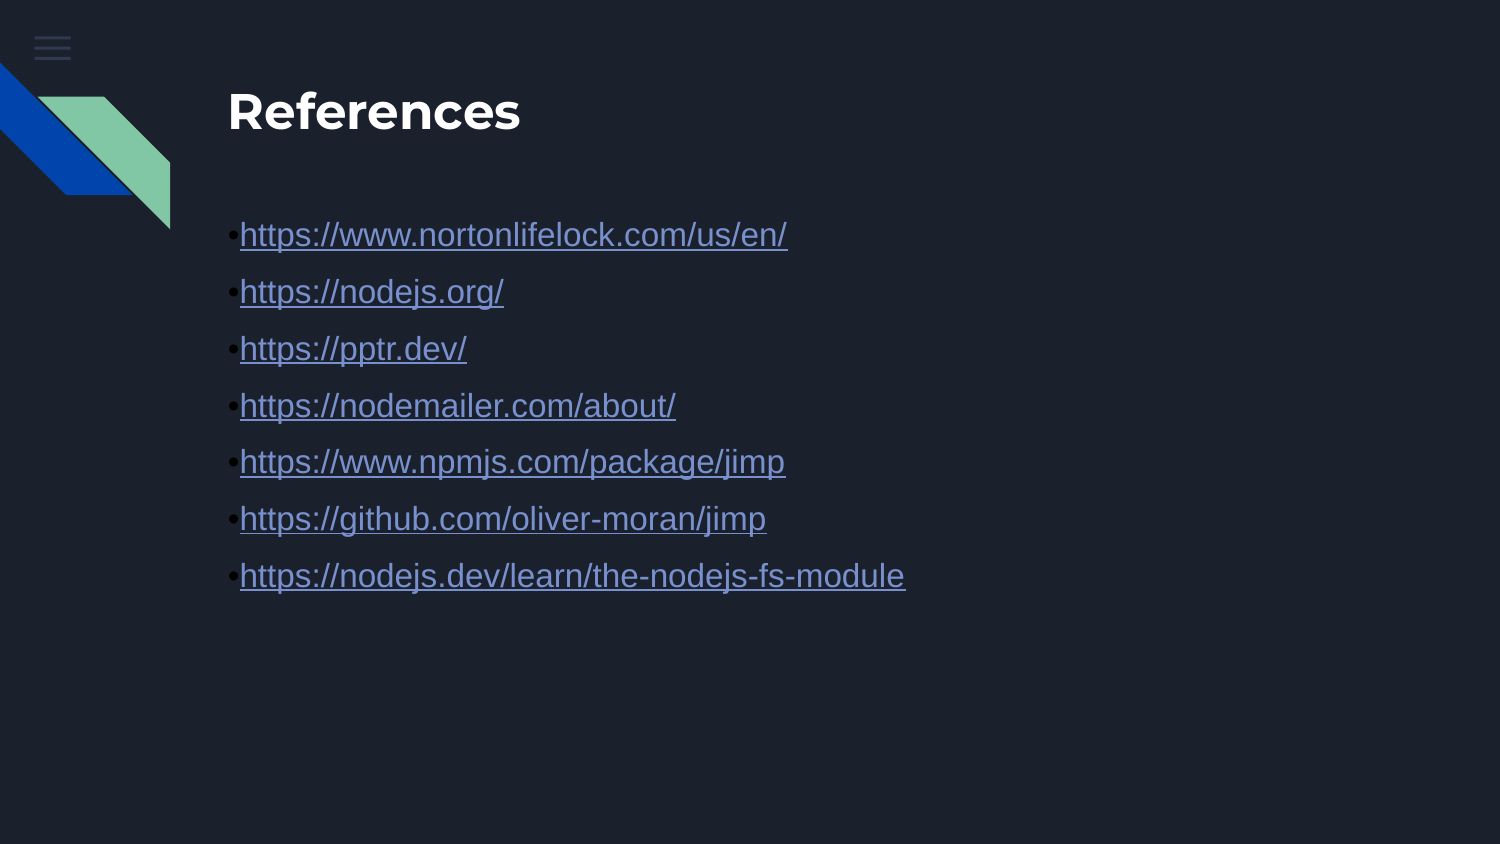

# References
•https://www.nortonlifelock.com/us/en/
•https://nodejs.org/
•https://pptr.dev/
•https://nodemailer.com/about/
•https://www.npmjs.com/package/jimp
•https://github.com/oliver-moran/jimp
•https://nodejs.dev/learn/the-nodejs-fs-module